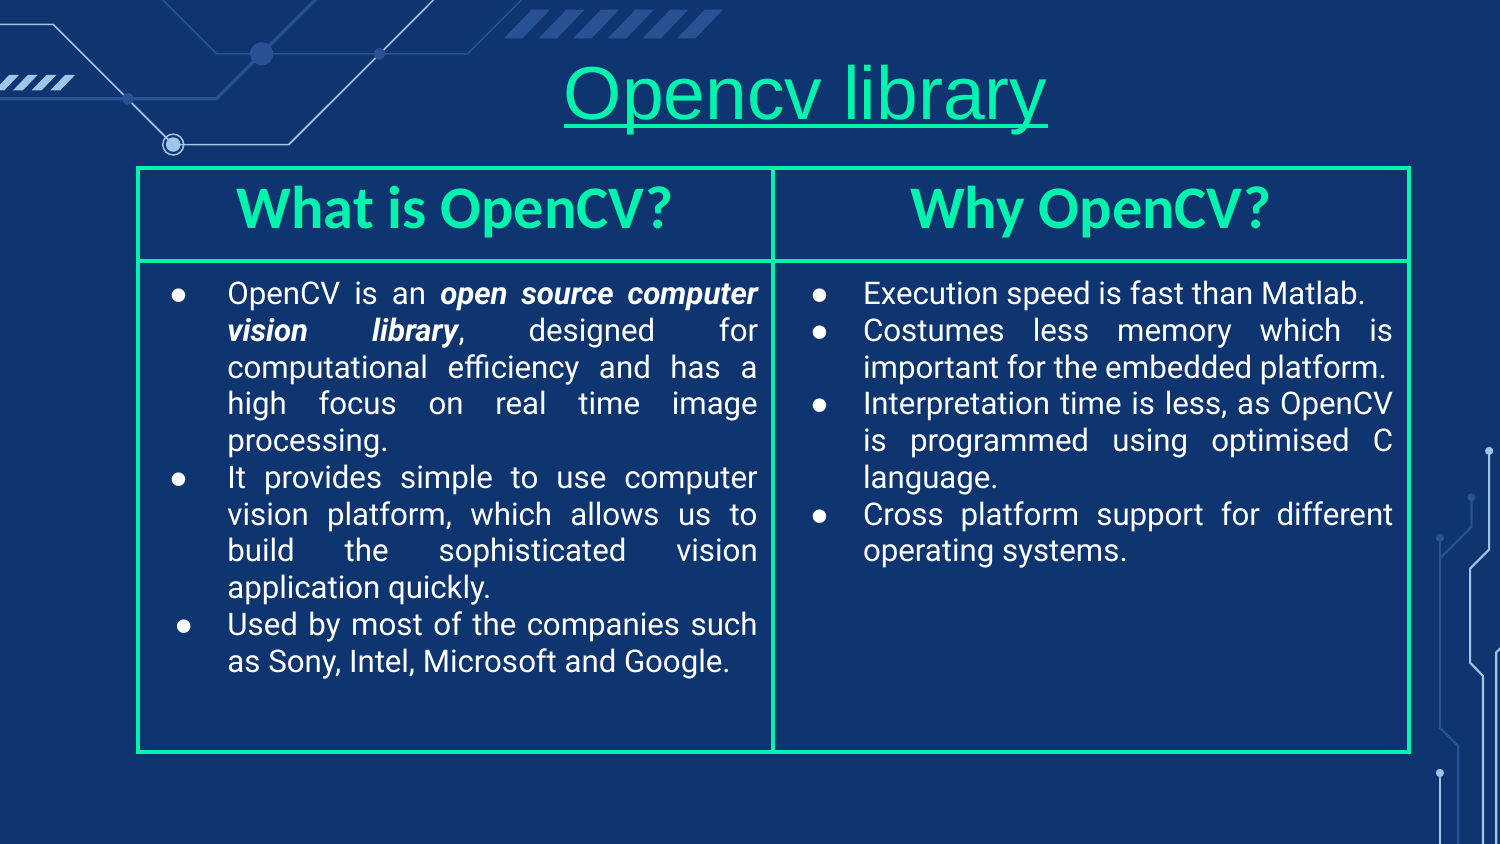

# Opencv library
| What is OpenCV? | Why OpenCV? |
| --- | --- |
| OpenCV is an open source computer vision library, designed for computational efficiency and has a high focus on real time image processing. It provides simple to use computer vision platform, which allows us to build the sophisticated vision application quickly. Used by most of the companies such as Sony, Intel, Microsoft and Google. | Execution speed is fast than Matlab. Costumes less memory which is important for the embedded platform. Interpretation time is less, as OpenCV is programmed using optimised C language. Cross platform support for different operating systems. |